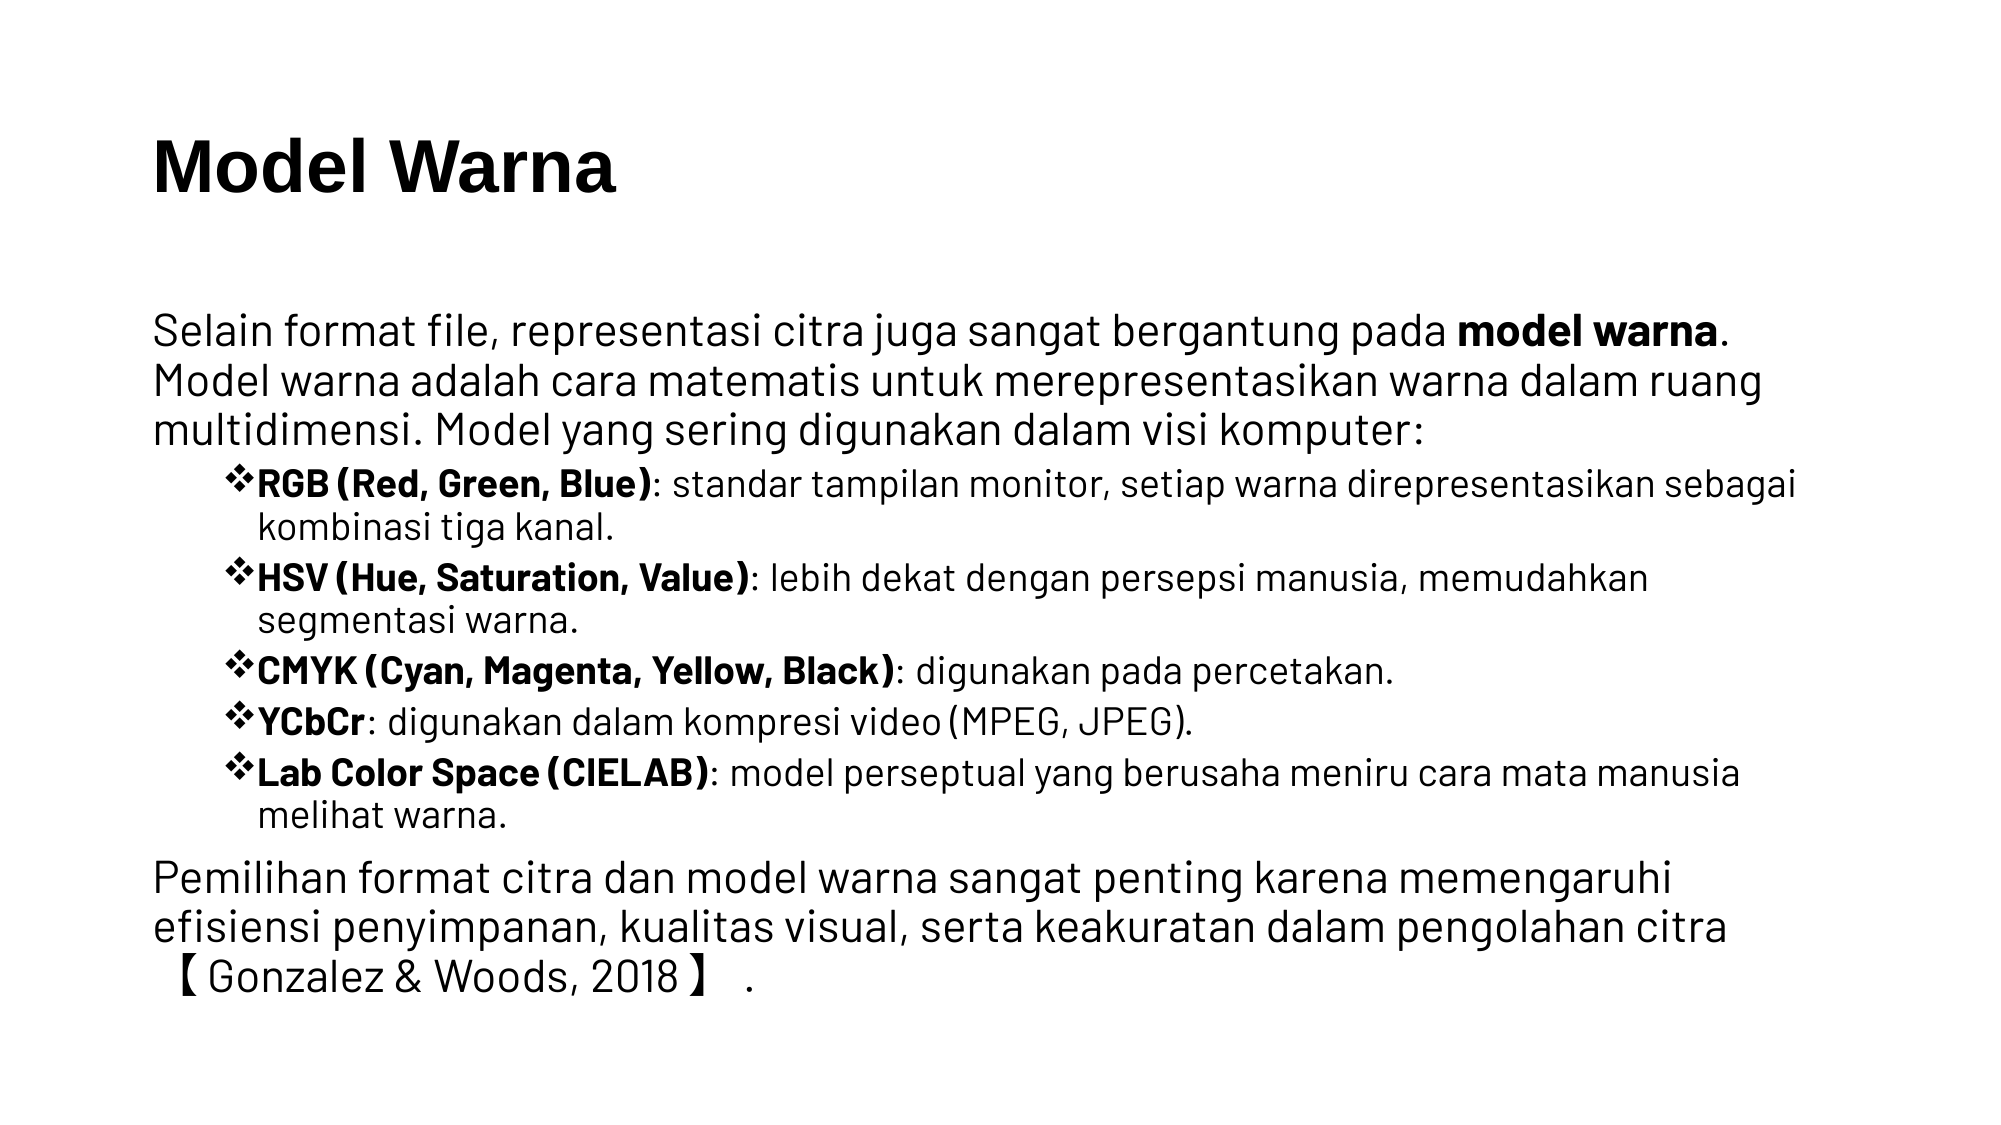

# Model Warna
Selain format file, representasi citra juga sangat bergantung pada model warna. Model warna adalah cara matematis untuk merepresentasikan warna dalam ruang multidimensi. Model yang sering digunakan dalam visi komputer:
RGB (Red, Green, Blue): standar tampilan monitor, setiap warna direpresentasikan sebagai kombinasi tiga kanal.
HSV (Hue, Saturation, Value): lebih dekat dengan persepsi manusia, memudahkan segmentasi warna.
CMYK (Cyan, Magenta, Yellow, Black): digunakan pada percetakan.
YCbCr: digunakan dalam kompresi video (MPEG, JPEG).
Lab Color Space (CIELAB): model perseptual yang berusaha meniru cara mata manusia melihat warna.
Pemilihan format citra dan model warna sangat penting karena memengaruhi efisiensi penyimpanan, kualitas visual, serta keakuratan dalam pengolahan citra 【Gonzalez & Woods, 2018】.